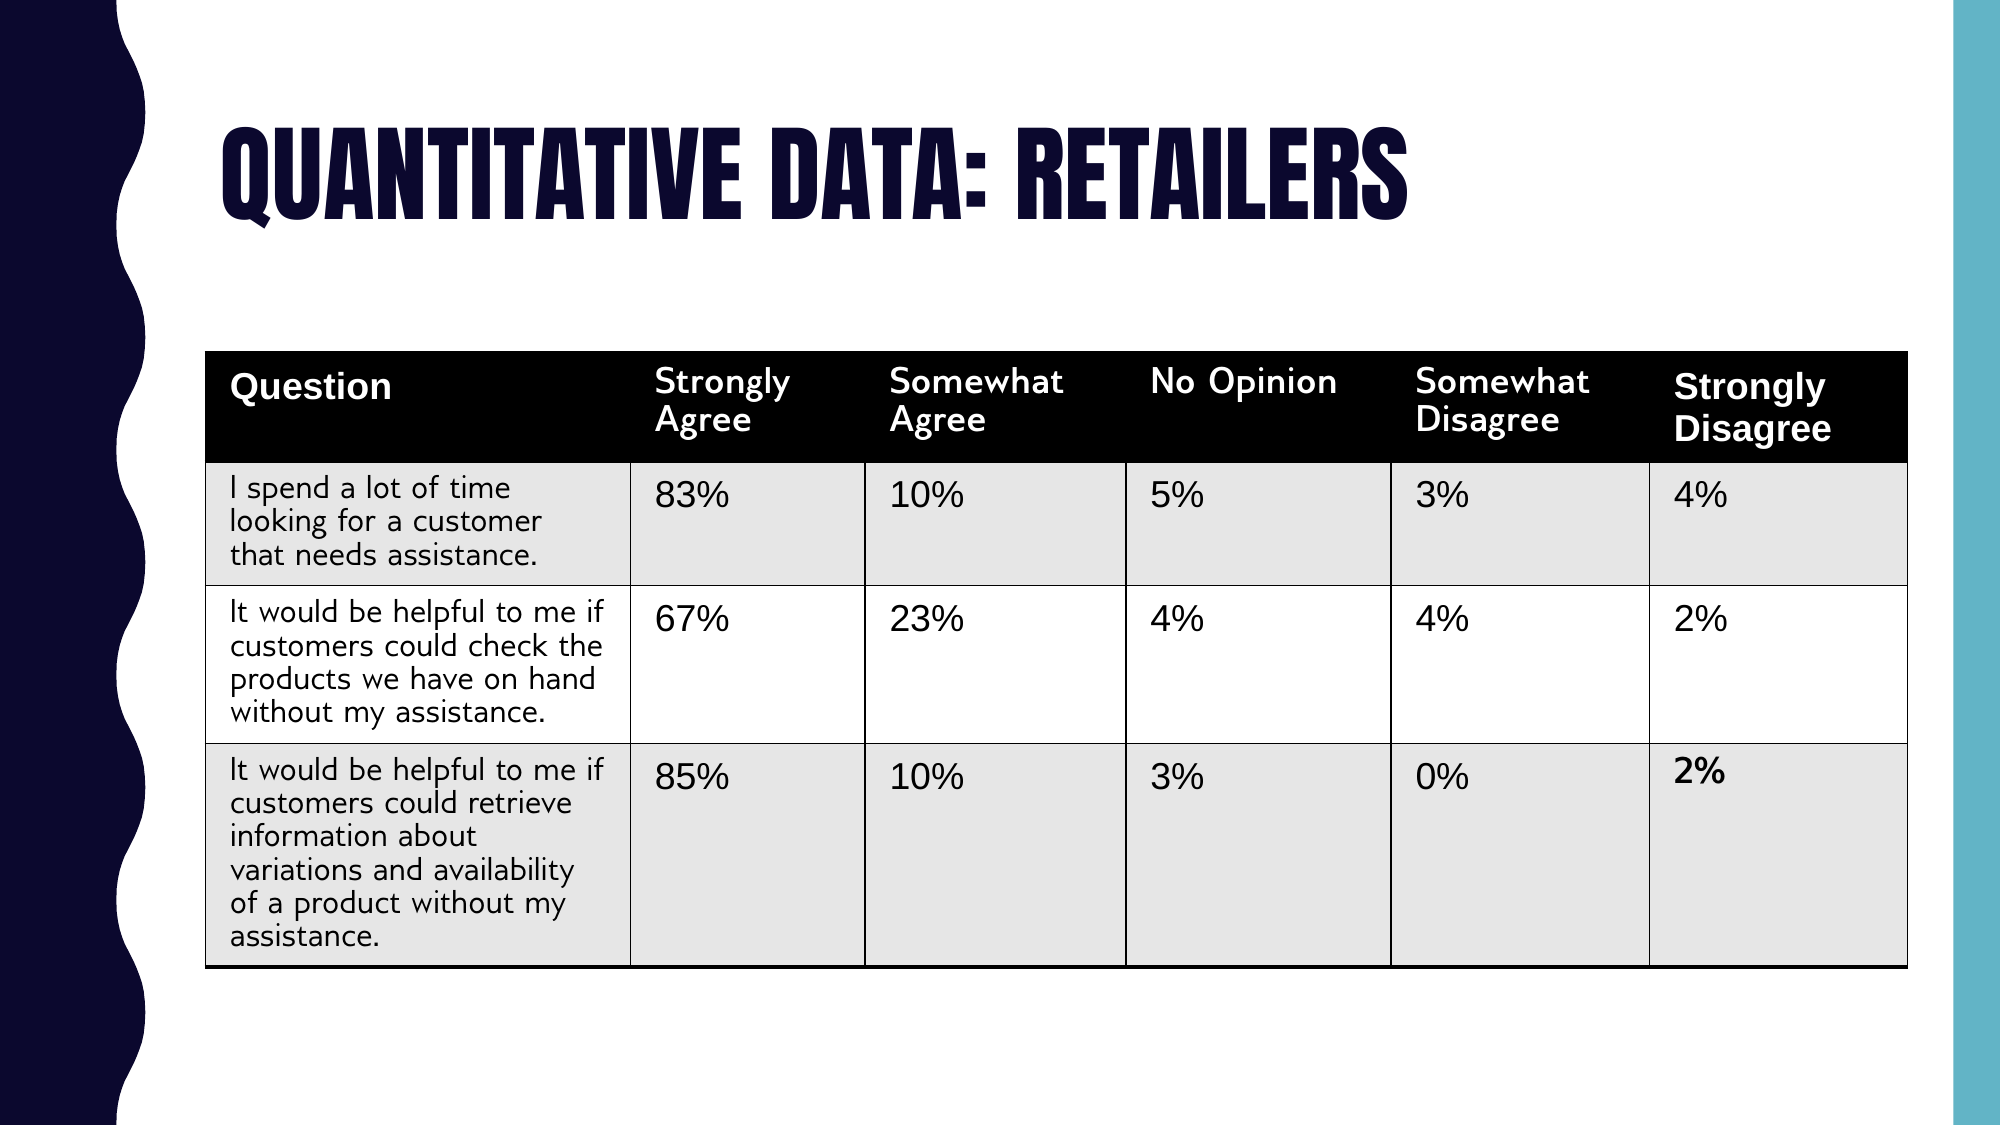

# QUANTITATIVE DATA: RETAILERS
| Question | Strongly Agree | Somewhat Agree | No Opinion | Somewhat Disagree | Strongly Disagree |
| --- | --- | --- | --- | --- | --- |
| I spend a lot of time looking for a customer that needs assistance. | 83% | 10% | 5% | 3% | 4% |
| It would be helpful to me if customers could check the products we have on hand without my assistance. | 67% | 23% | 4% | 4% | 2% |
| It would be helpful to me if customers could retrieve information about variations and availability of a product without my assistance. | 85% | 10% | 3% | 0% | 2% |